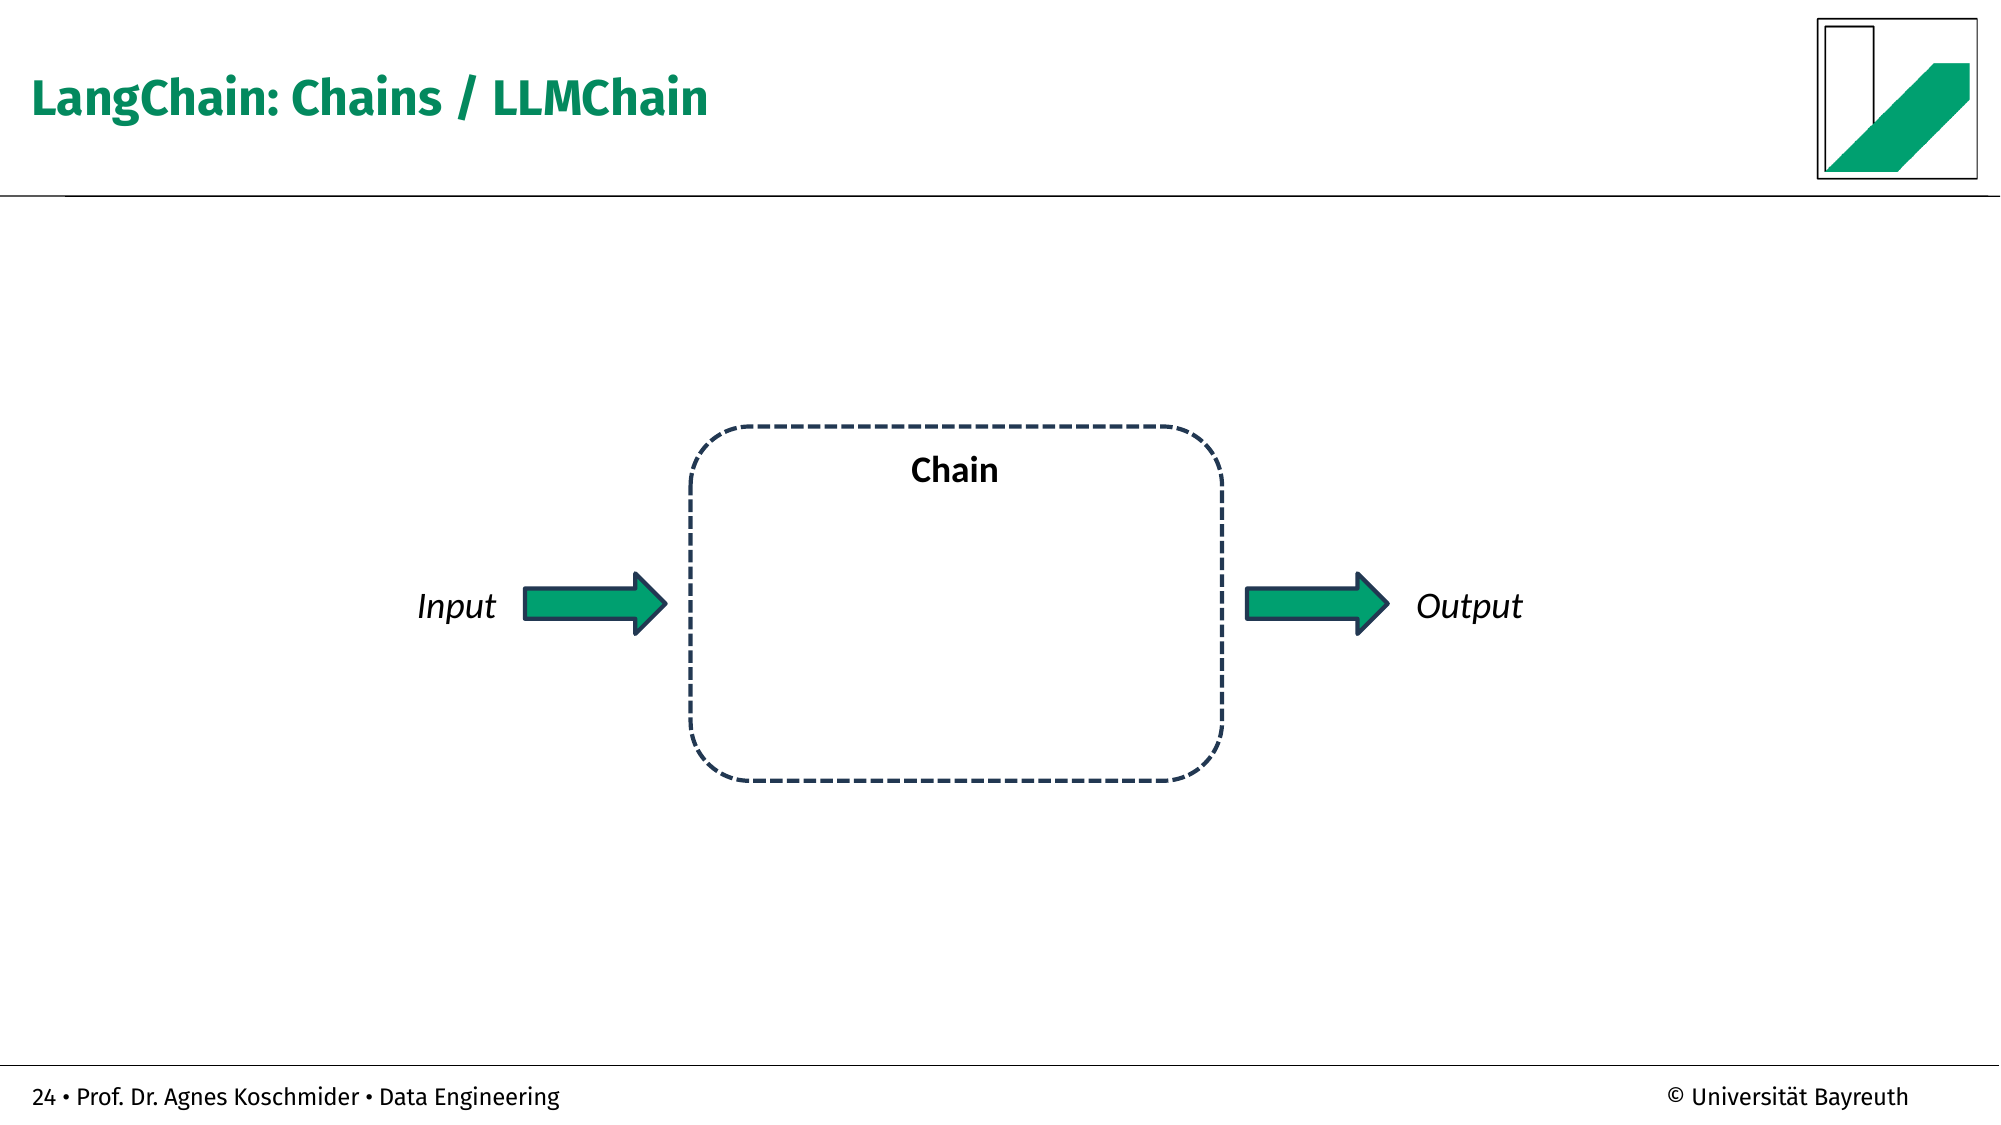

# LangChain: Chains / LLMChain

Chain

Output
Input
24 • Prof. Dr. Agnes Koschmider • Data Engineering
© Universität Bayreuth